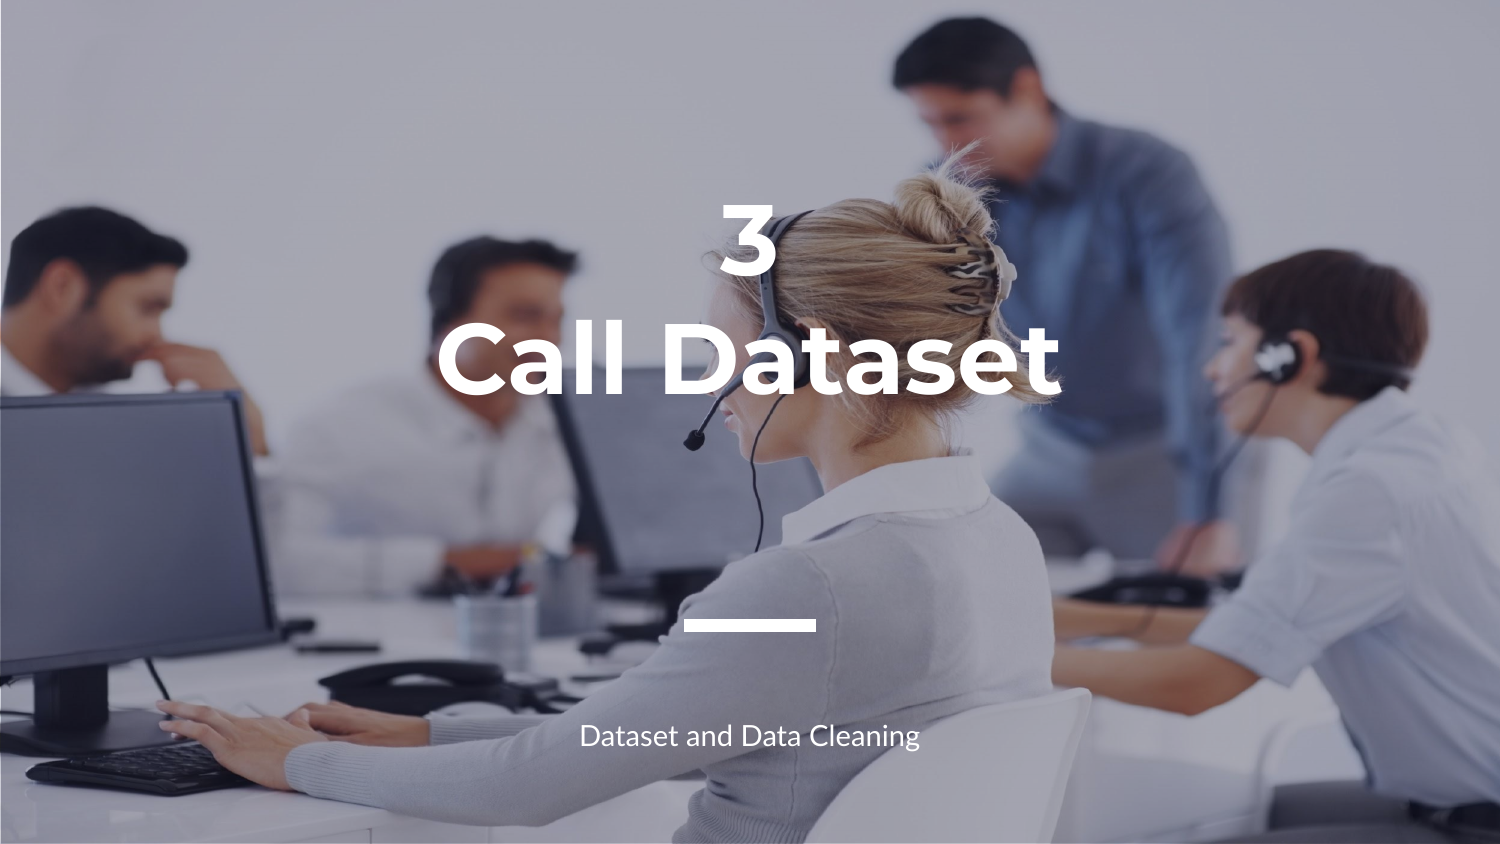

# 3
Call Dataset

Dataset and Data Cleaning